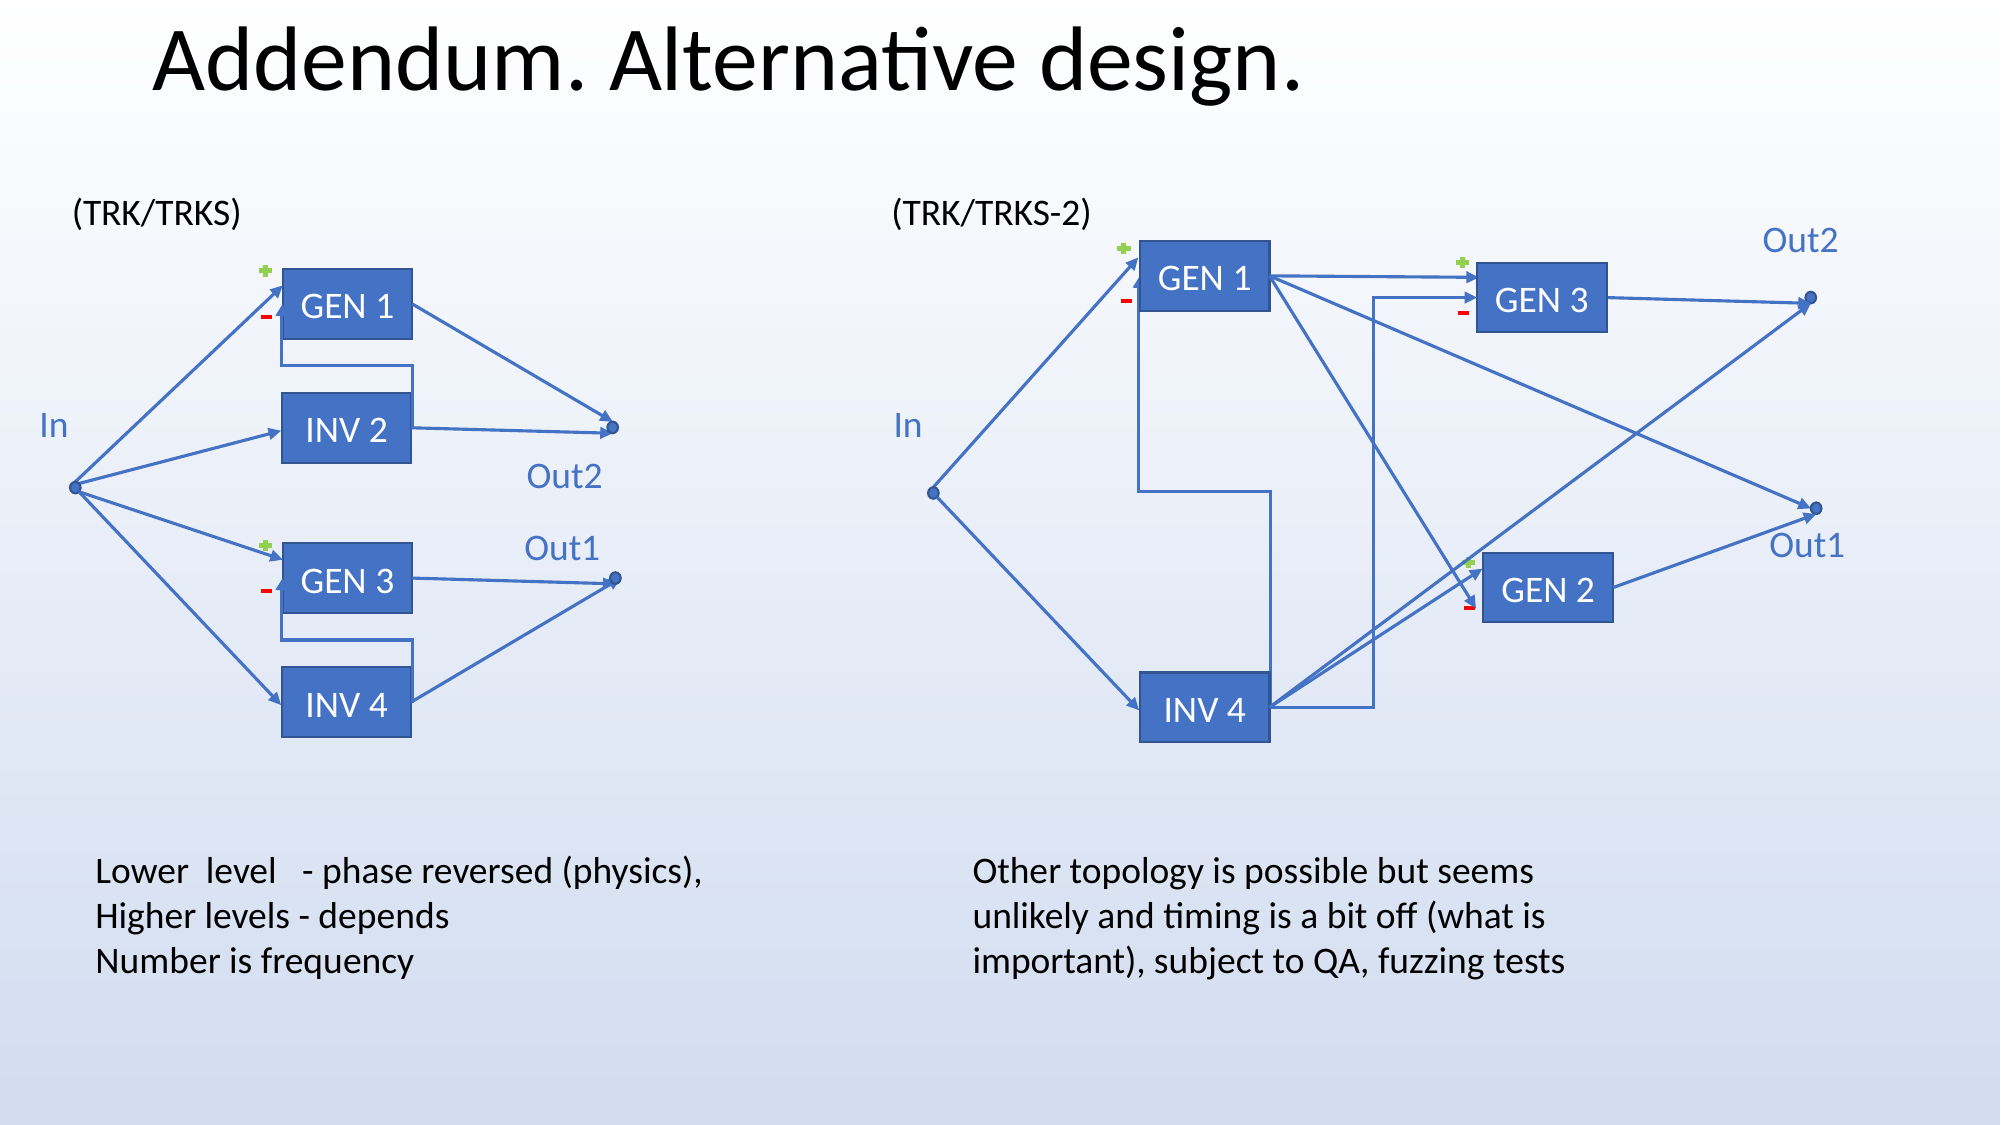

# Addendum. Alternative design.
(TRK/TRKS)
(TRK/TRKS-2)
Out2
GEN 1

GEN 3

GEN 1

In
INV 2
In

Out2

Out1
Out1

GEN 3
GEN 2

INV 4
INV 4
Lower  level   - phase reversed (physics),
Higher levels - depends
Number is frequency
Other topology is possible but seems unlikely and timing is a bit off (what is important), subject to QA, fuzzing tests